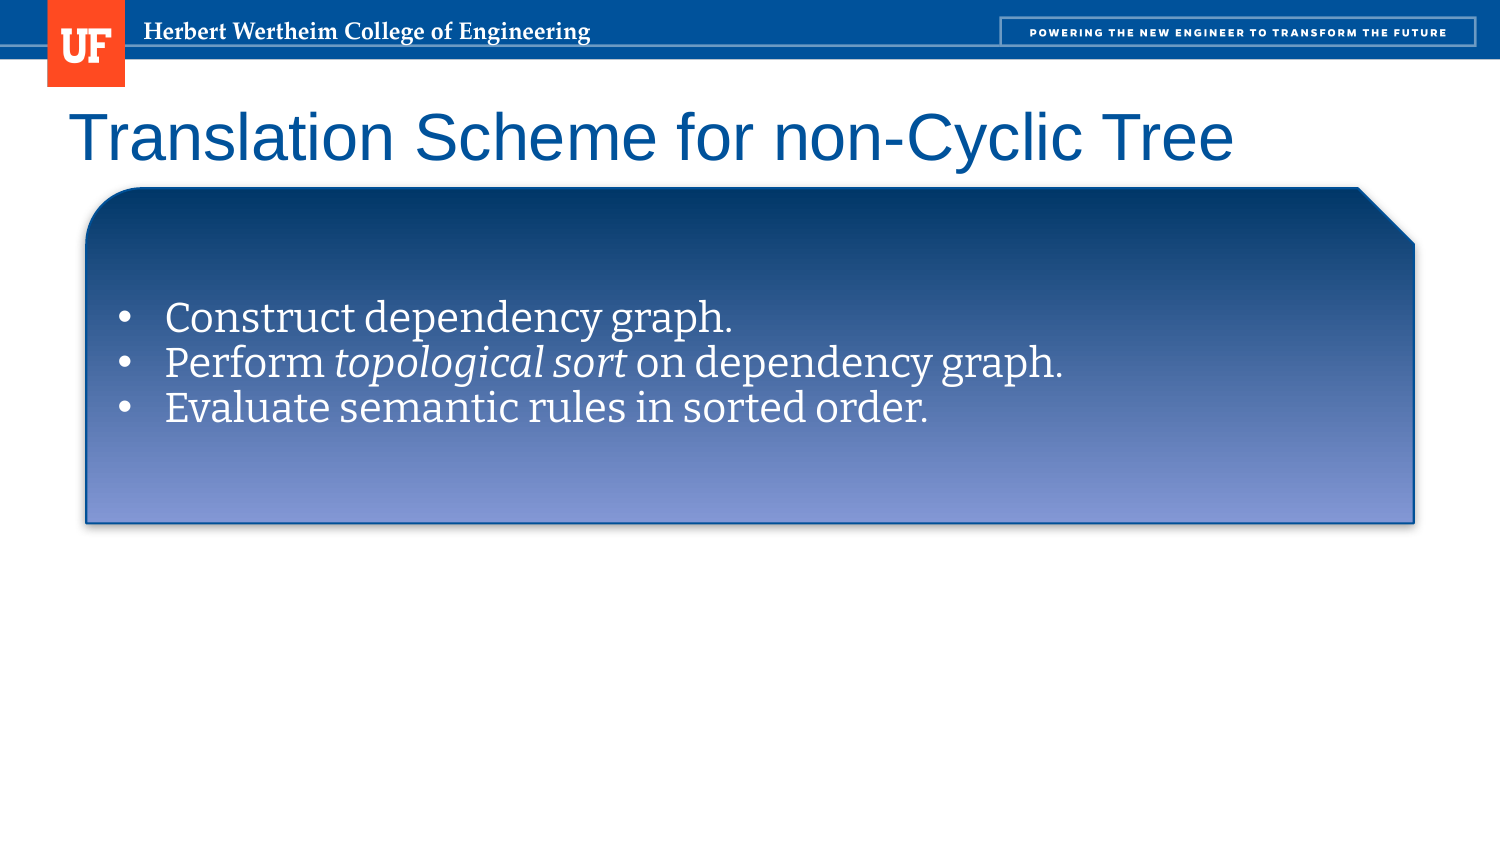

# Translation Scheme for non-Cyclic Tree
Construct dependency graph.
Perform topological sort on dependency graph.
Evaluate semantic rules in sorted order.